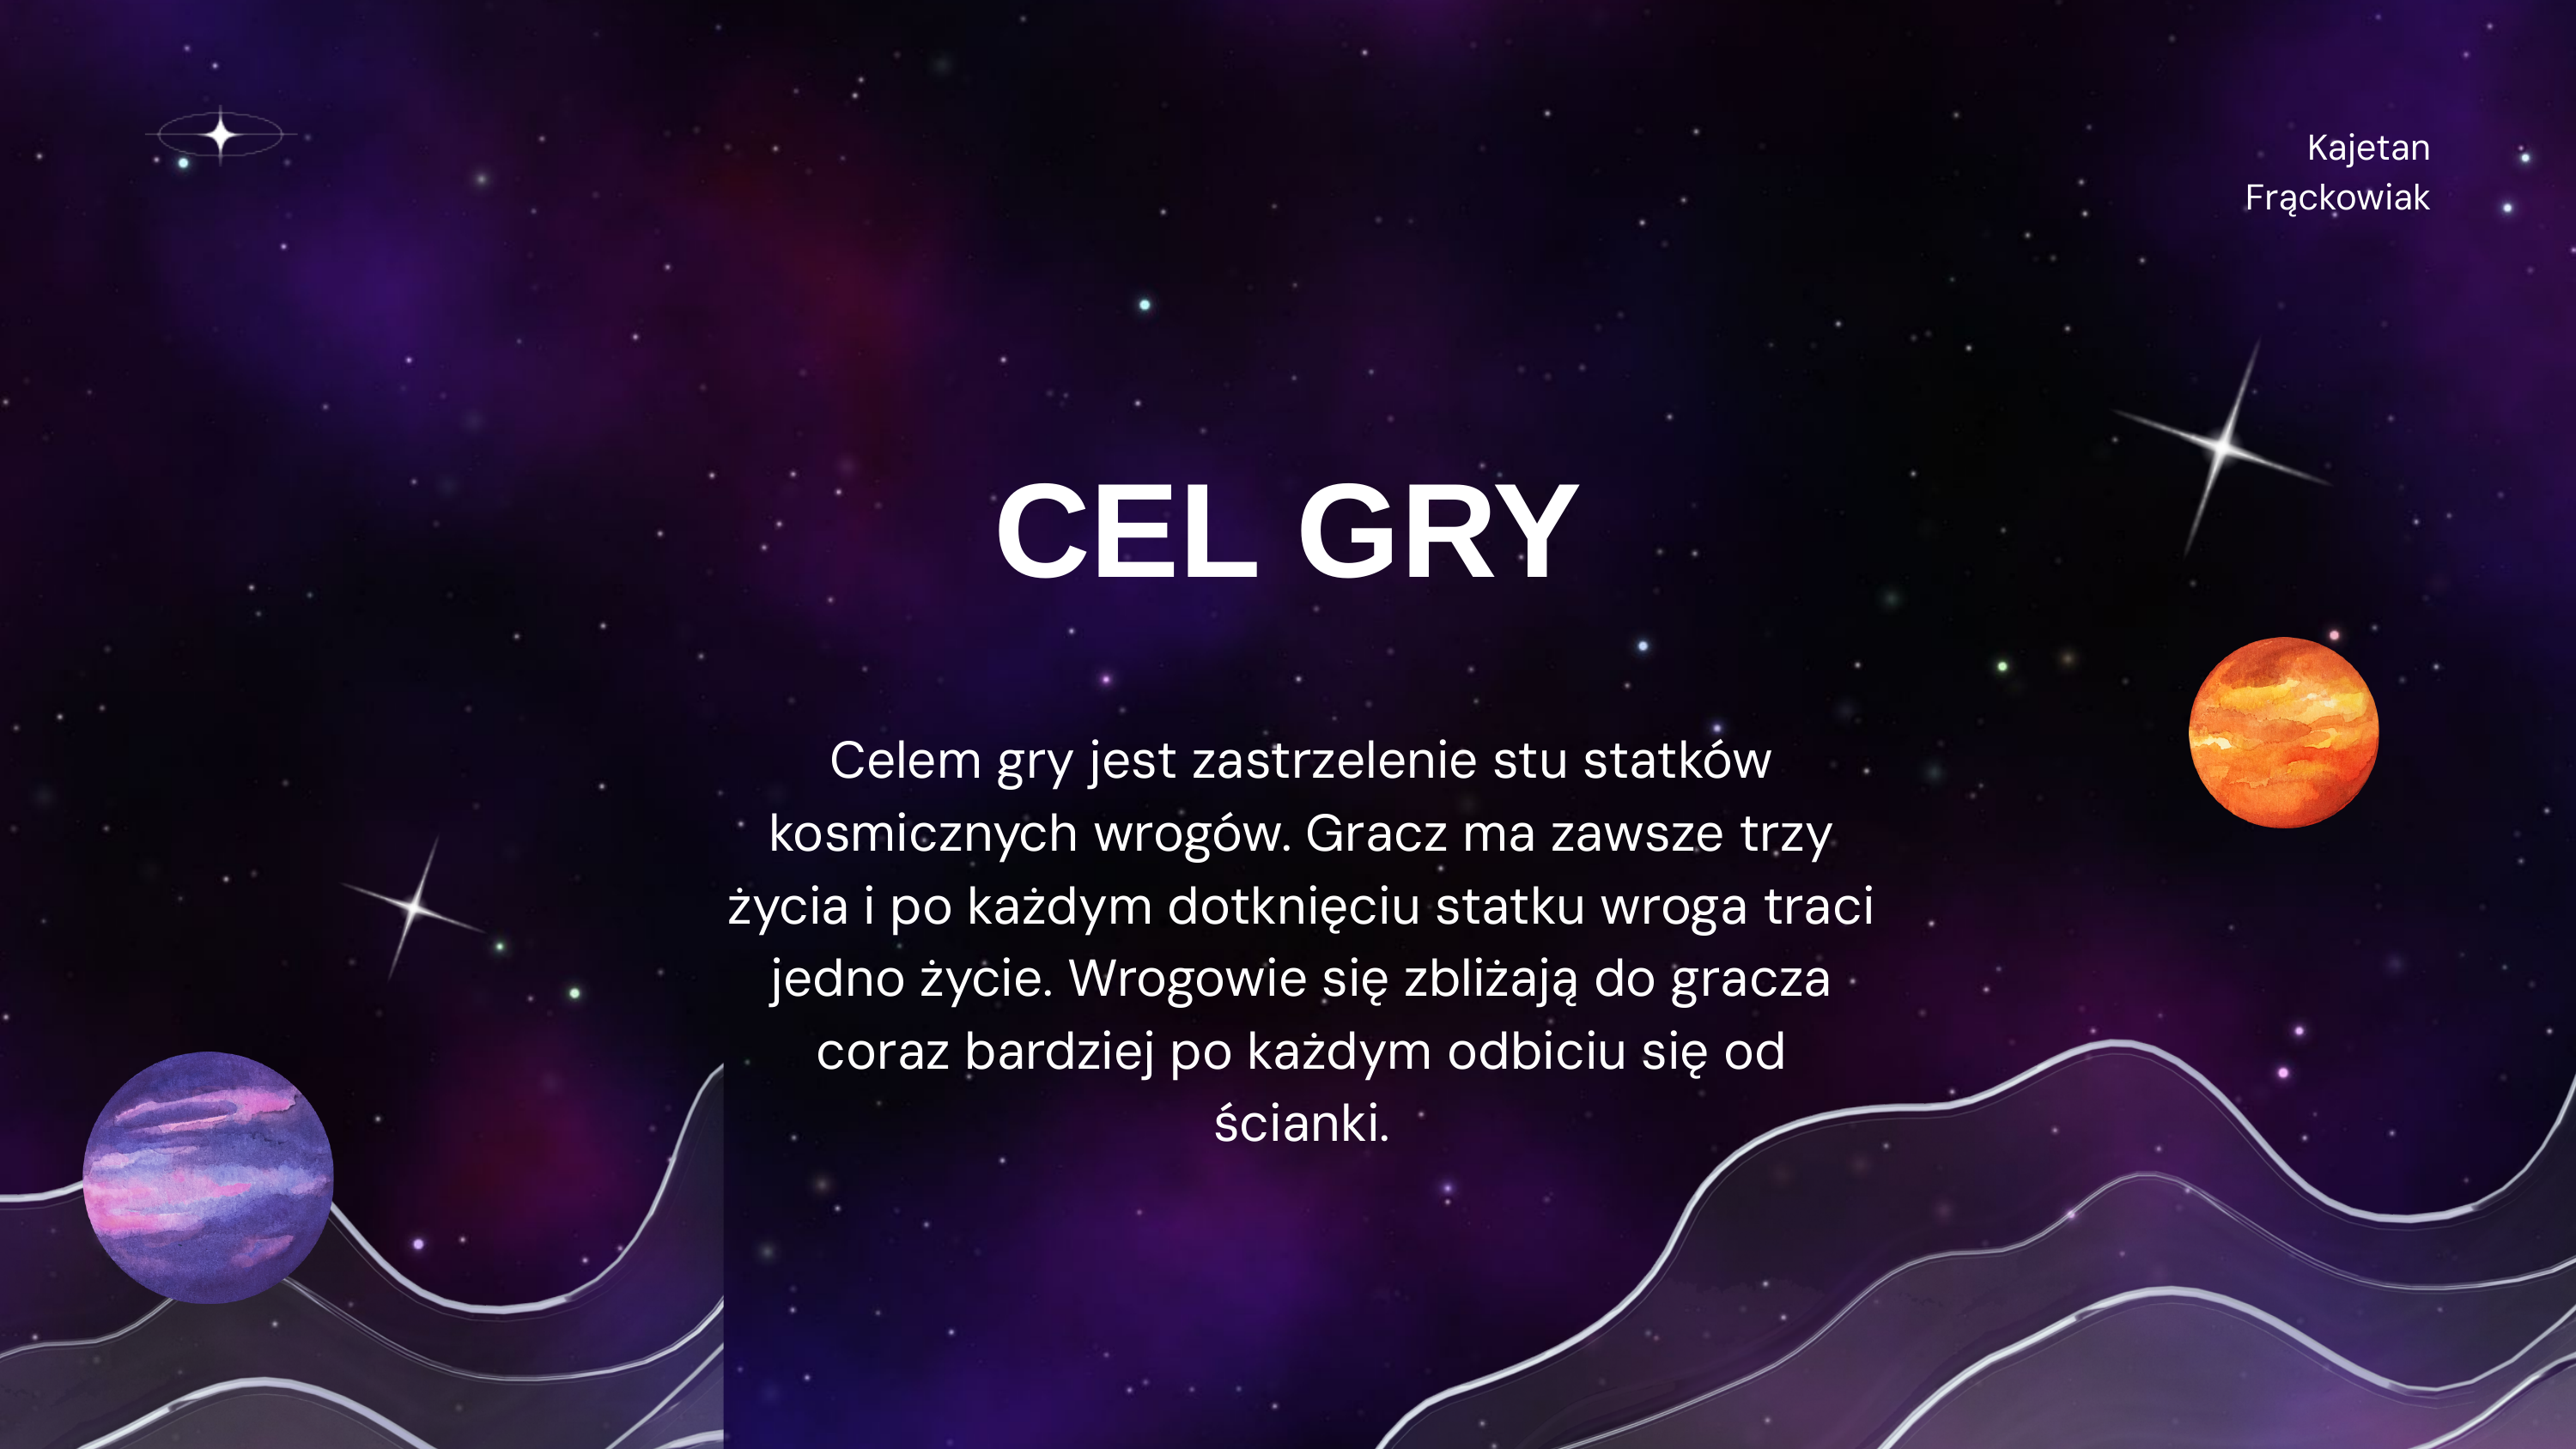

Kajetan Frąckowiak

CEL GRY

Celem gry jest zastrzelenie stu statków kosmicznych wrogów. Gracz ma zawsze trzy życia i po każdym dotknięciu statku wroga traci jedno życie. Wrogowie się zbliżają do gracza coraz bardziej po każdym odbiciu się od ścianki.